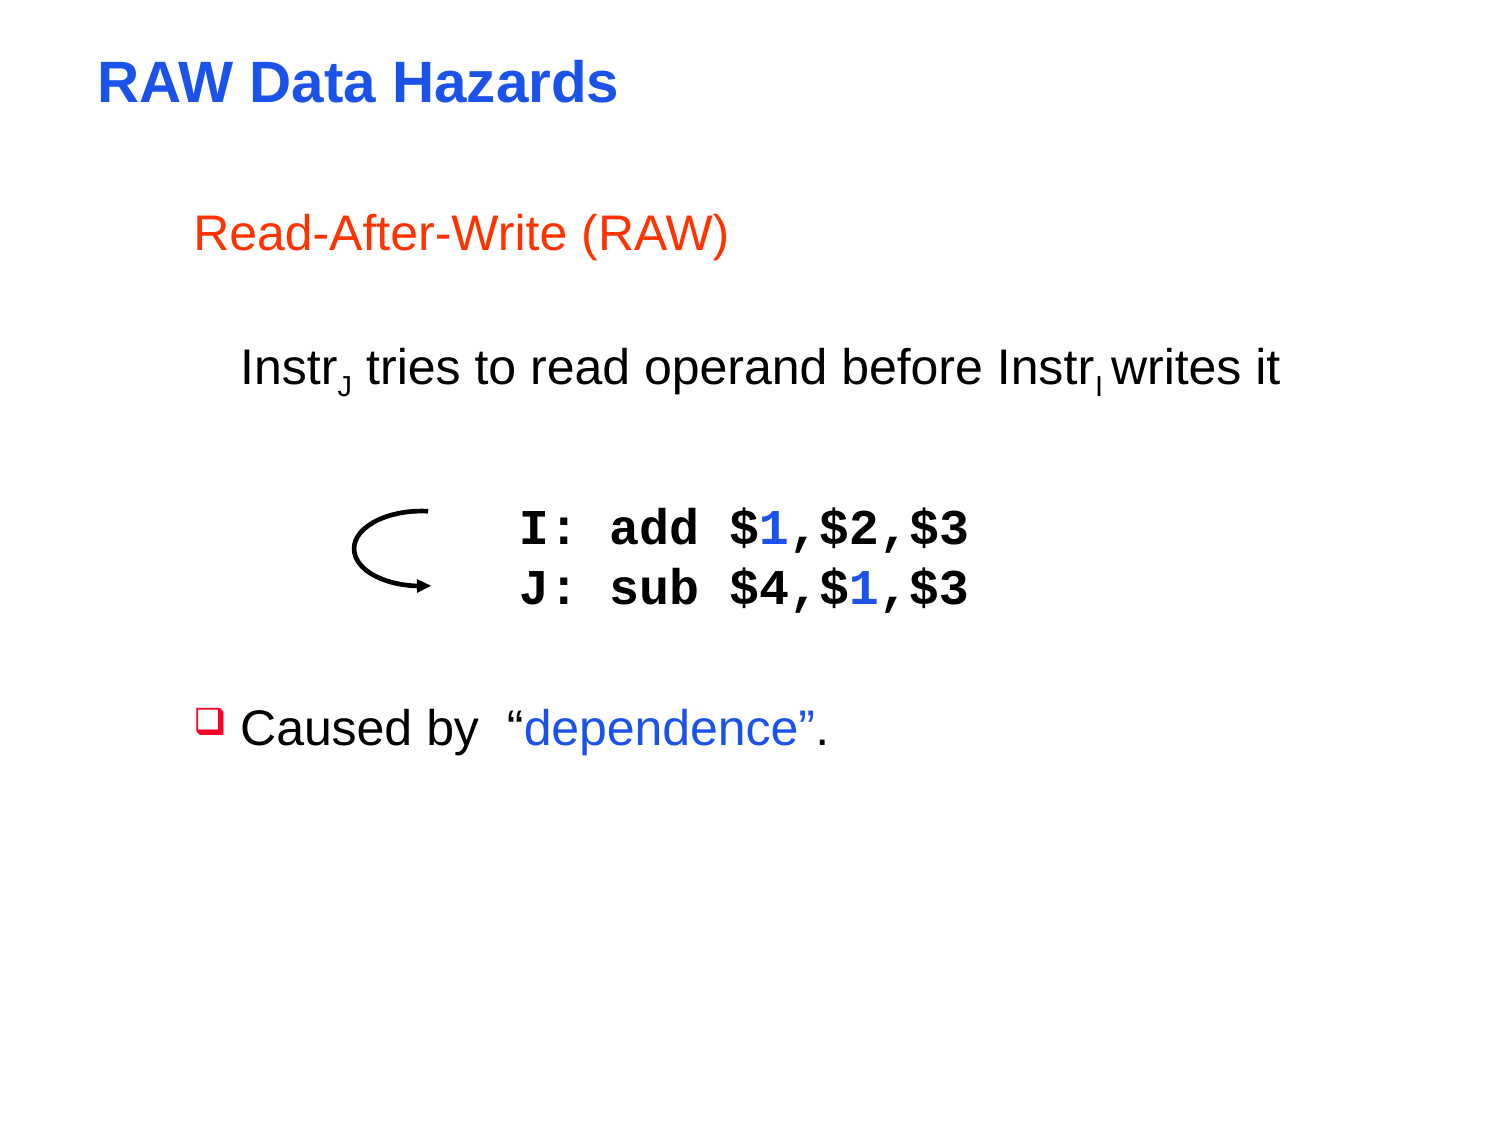

# RAW Data Hazards
Read-After-Write (RAW)
InstrJ tries to read operand before InstrI writes it

Caused by  “dependence”.
I: add $1,$2,$3
J: sub $4,$1,$3